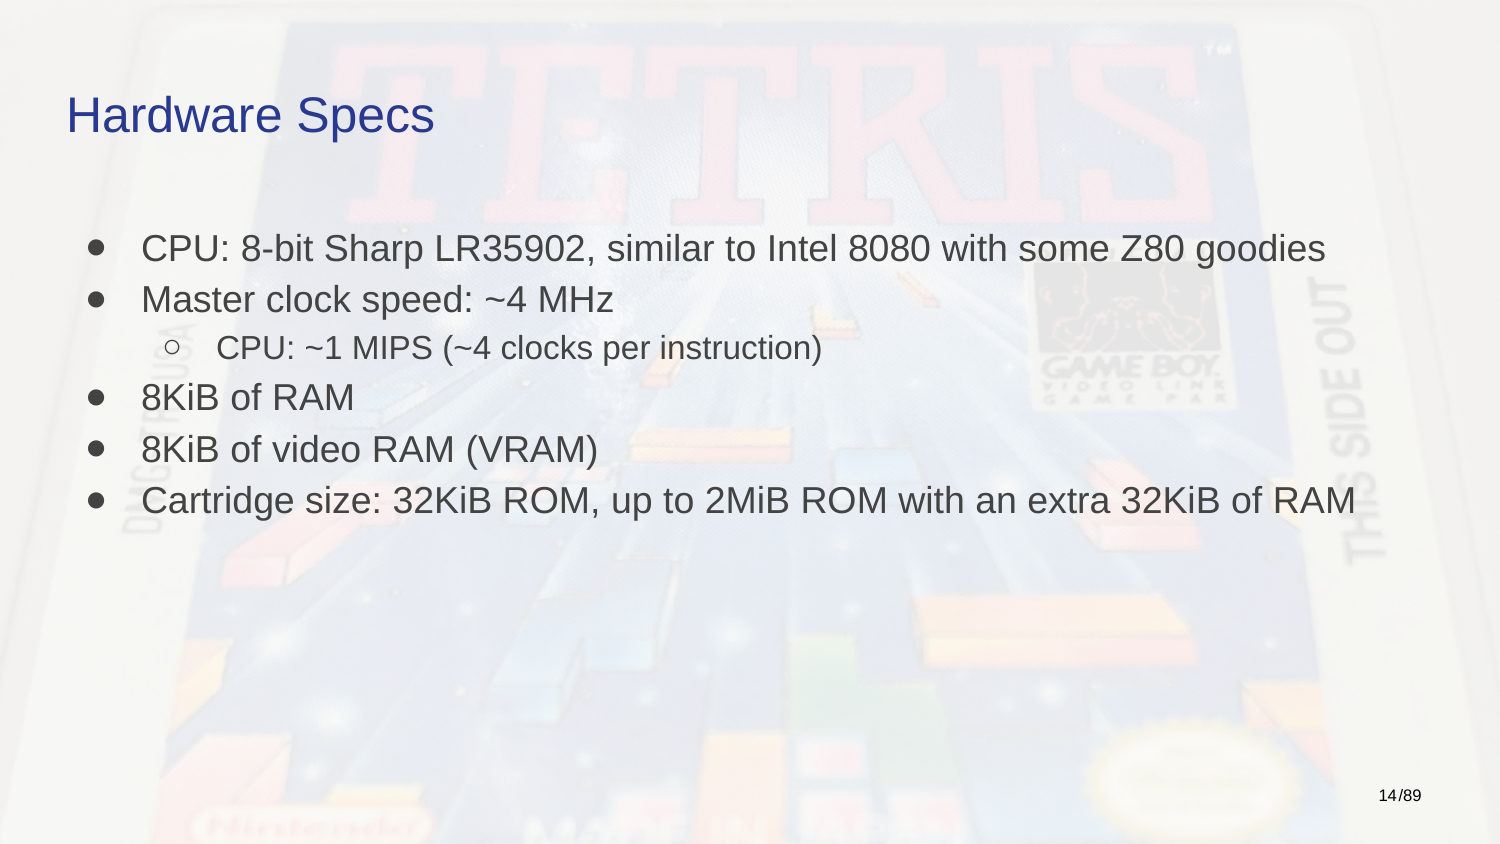

# Hardware Specs
CPU: 8-bit Sharp LR35902, similar to Intel 8080 with some Z80 goodies
Master clock speed: ~4 MHz
CPU: ~1 MIPS (~4 clocks per instruction)
8KiB of RAM
8KiB of video RAM (VRAM)
Cartridge size: 32KiB ROM, up to 2MiB ROM with an extra 32KiB of RAM
14